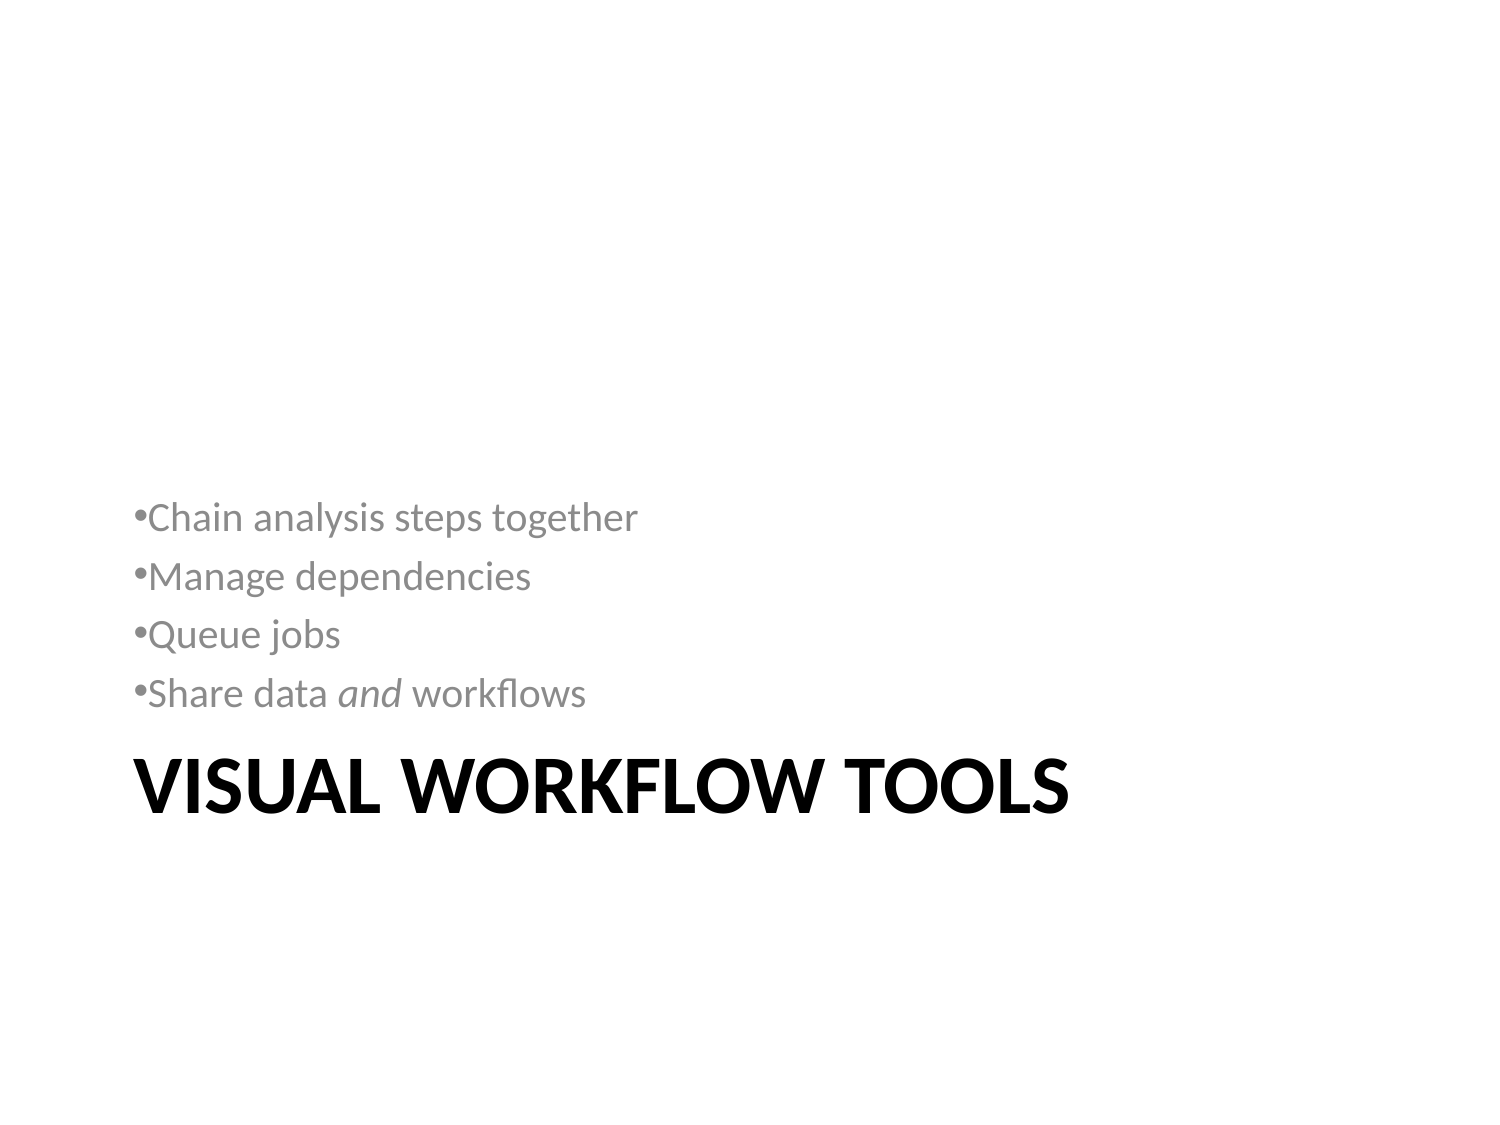

Chain analysis steps together
Manage dependencies
Queue jobs
Share data and workflows
# Visual Workflow Tools